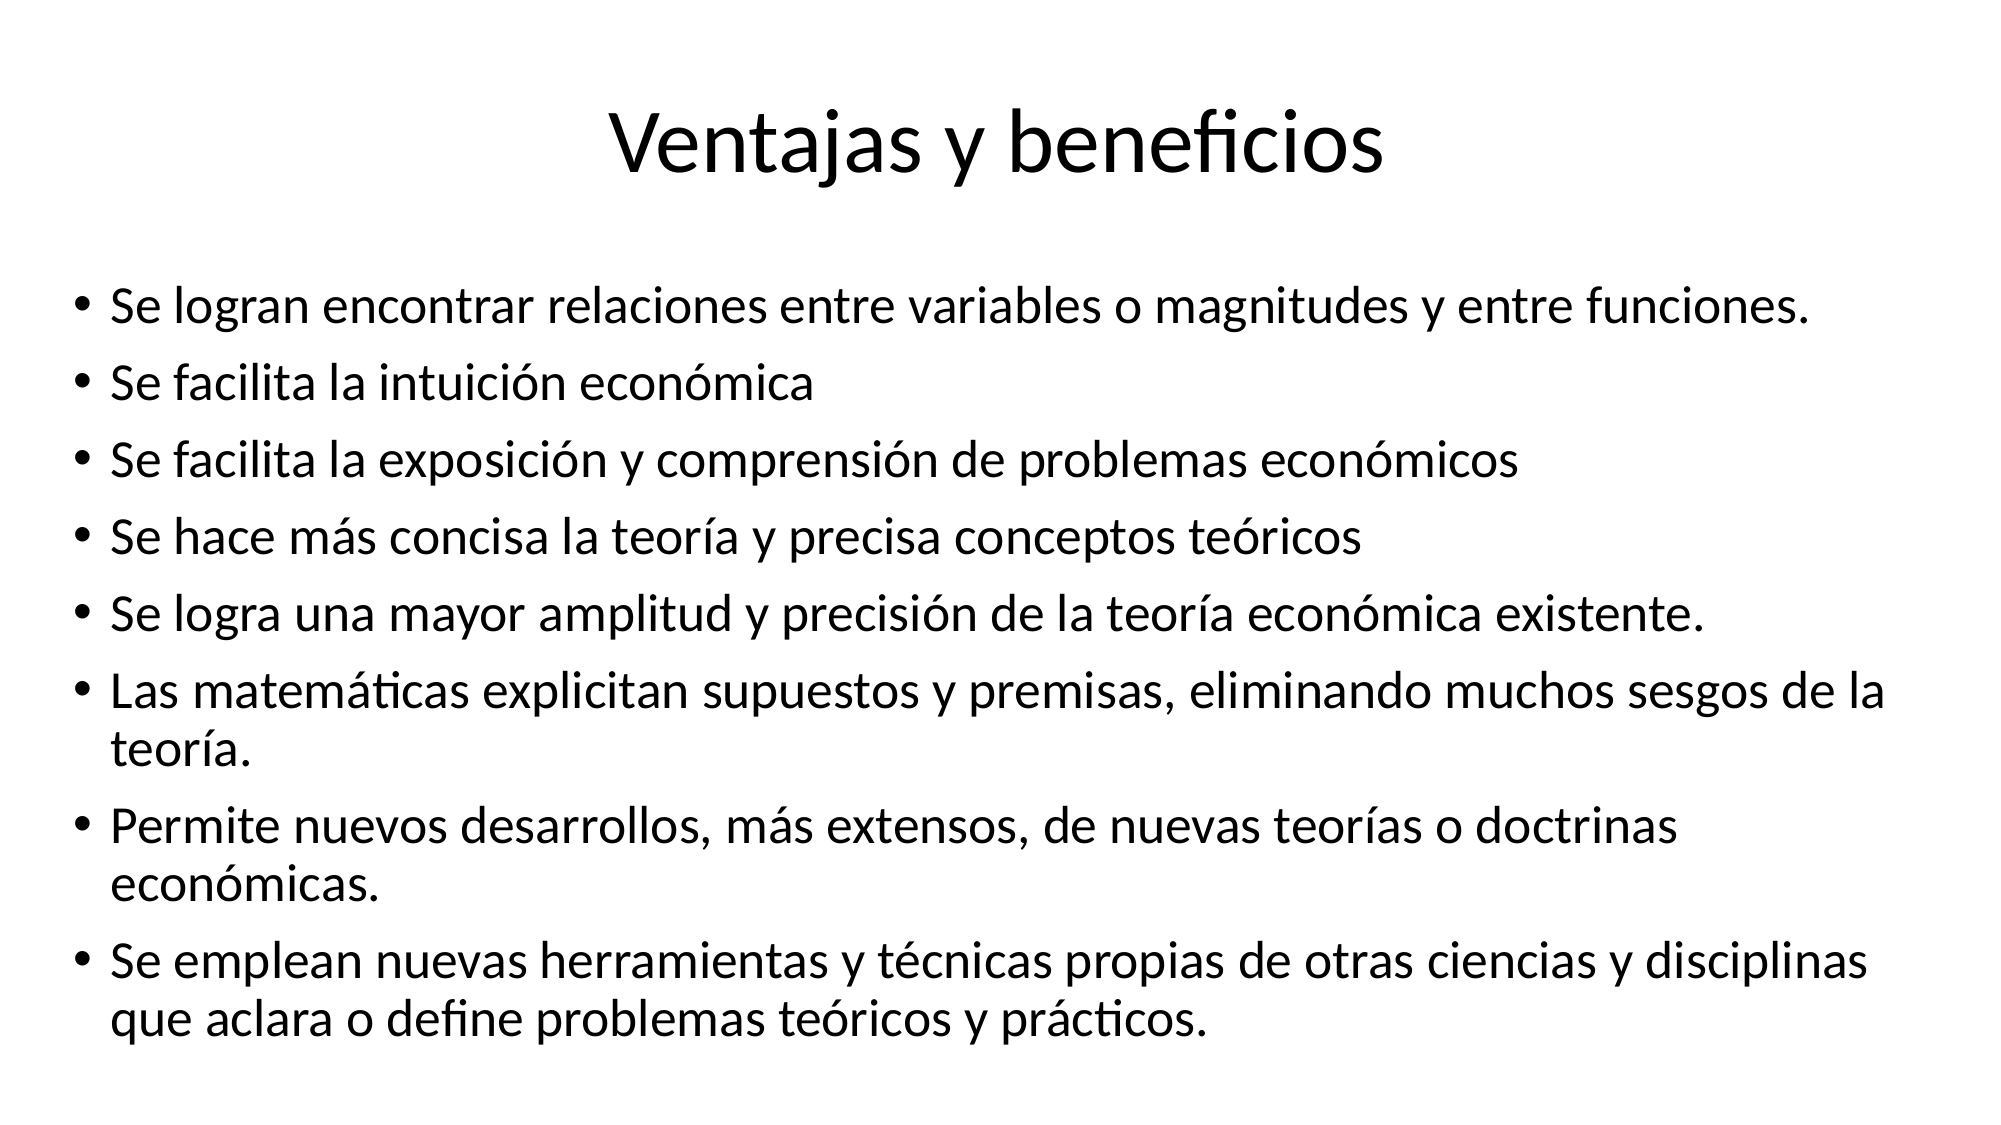

# Ventajas y beneficios
Se logran encontrar relaciones entre variables o magnitudes y entre funciones.
Se facilita la intuición económica
Se facilita la exposición y comprensión de problemas económicos
Se hace más concisa la teoría y precisa conceptos teóricos
Se logra una mayor amplitud y precisión de la teoría económica existente.
Las matemáticas explicitan supuestos y premisas, eliminando muchos sesgos de la teoría.
Permite nuevos desarrollos, más extensos, de nuevas teorías o doctrinas económicas.
Se emplean nuevas herramientas y técnicas propias de otras ciencias y disciplinas que aclara o define problemas teóricos y prácticos.